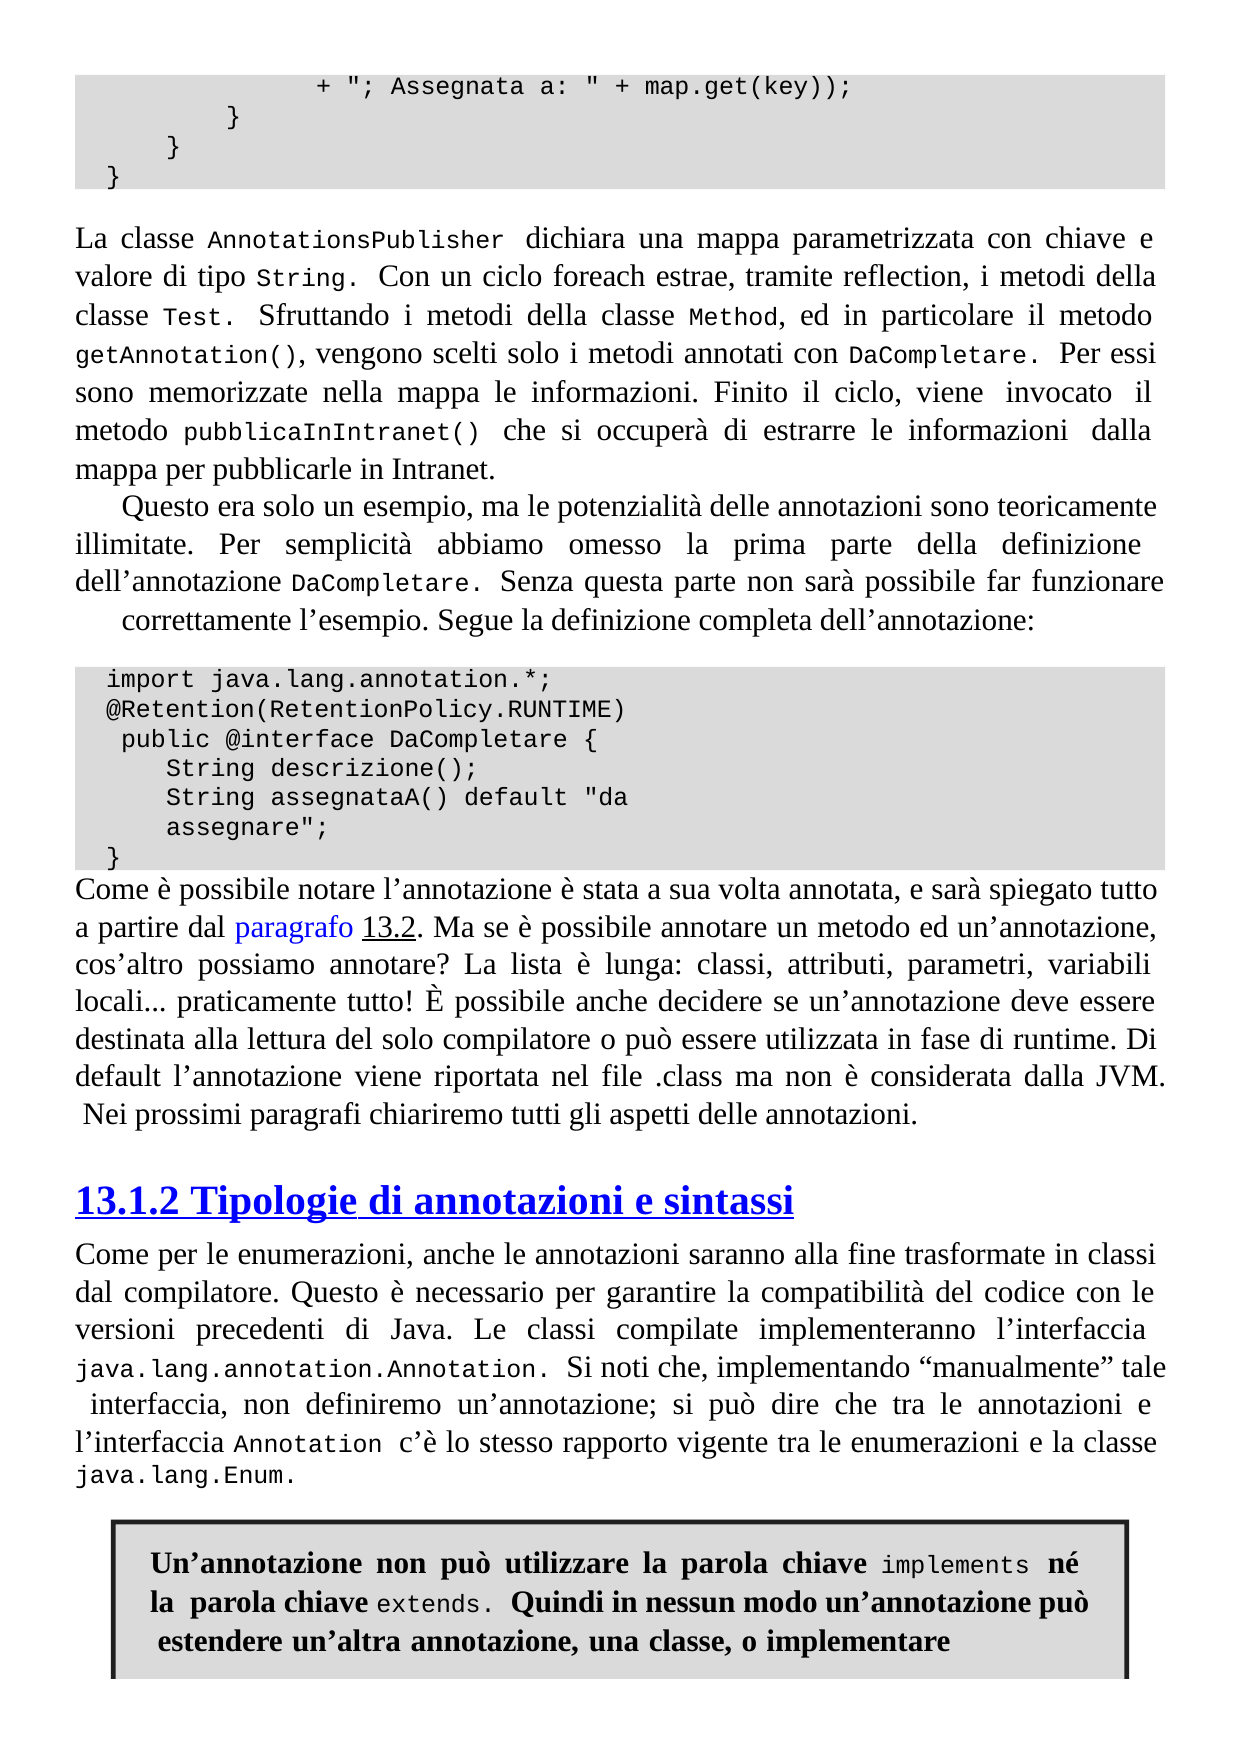

+ "; Assegnata a: " + map.get(key));
}
}
}
La classe AnnotationsPublisher dichiara una mappa parametrizzata con chiave e  valore di tipo String. Con un ciclo foreach estrae, tramite reflection, i metodi della  classe Test. Sfruttando i metodi della classe Method, ed in particolare il metodo  getAnnotation(), vengono scelti solo i metodi annotati con DaCompletare. Per essi  sono memorizzate nella mappa le informazioni. Finito il ciclo, viene invocato il  metodo pubblicaInIntranet() che si occuperà di estrarre le informazioni dalla  mappa per pubblicarle in Intranet.
Questo era solo un esempio, ma le potenzialità delle annotazioni sono teoricamente  illimitate. Per semplicità abbiamo omesso la prima parte della definizione  dell’annotazione DaCompletare. Senza questa parte non sarà possibile far funzionare
correttamente l’esempio. Segue la definizione completa dell’annotazione:
import java.lang.annotation.*;
@Retention(RetentionPolicy.RUNTIME)  public @interface DaCompletare {
String descrizione();
String assegnataA() default "da assegnare";
}
Come è possibile notare l’annotazione è stata a sua volta annotata, e sarà spiegato tutto  a partire dal paragrafo 13.2. Ma se è possibile annotare un metodo ed un’annotazione,  cos’altro possiamo annotare? La lista è lunga: classi, attributi, parametri, variabili  locali... praticamente tutto! È possibile anche decidere se un’annotazione deve essere  destinata alla lettura del solo compilatore o può essere utilizzata in fase di runtime. Di  default l’annotazione viene riportata nel file .class ma non è considerata dalla JVM.  Nei prossimi paragrafi chiariremo tutti gli aspetti delle annotazioni.

13.1.2 Tipologie di annotazioni e sintassi
Come per le enumerazioni, anche le annotazioni saranno alla fine trasformate in classi  dal compilatore. Questo è necessario per garantire la compatibilità del codice con le  versioni precedenti di Java. Le classi compilate implementeranno l’interfaccia  java.lang.annotation.Annotation. Si noti che, implementando “manualmente” tale  interfaccia, non definiremo un’annotazione; si può dire che tra le annotazioni e  l’interfaccia Annotation c’è lo stesso rapporto vigente tra le enumerazioni e la classe  java.lang.Enum.

Un’annotazione non può utilizzare la parola chiave implements né  la  parola chiave extends. Quindi in nessun modo un’annotazione può  estendere un’altra annotazione, una classe, o implementare